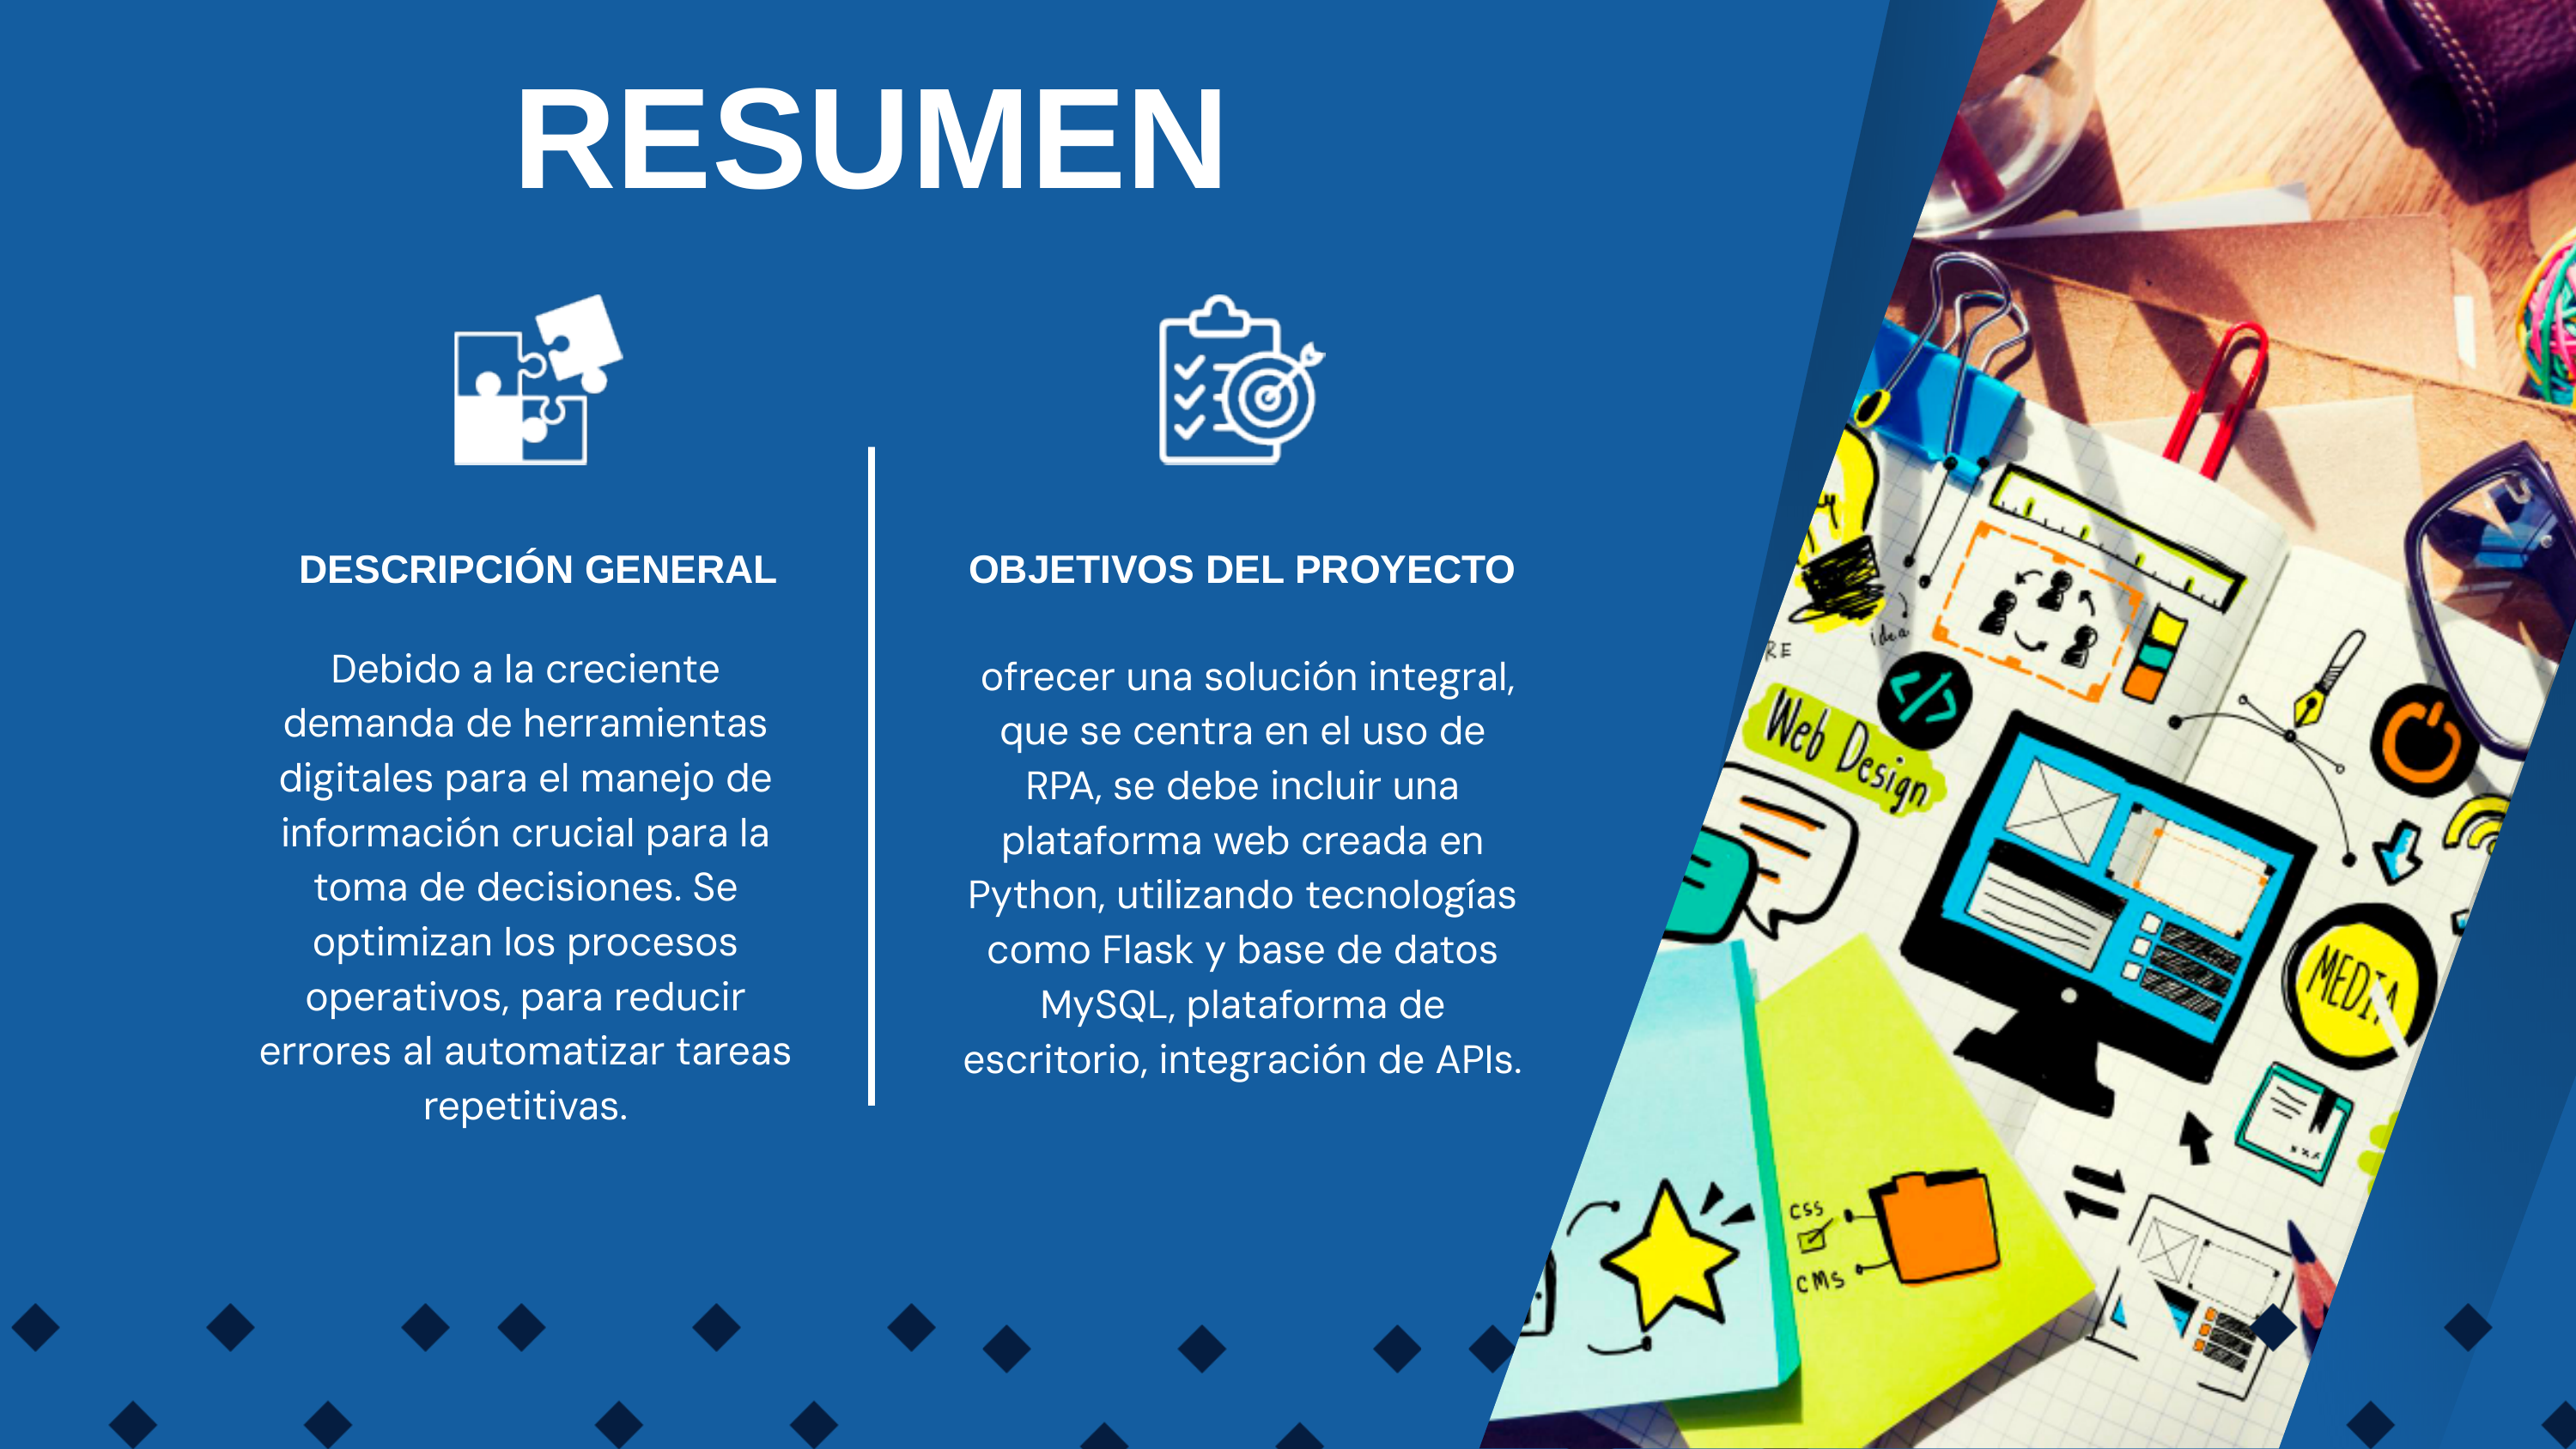

RESUMEN

DESCRIPCIÓN GENERAL
OBJETIVOS DEL PROYECTO
Debido a la creciente demanda de herramientas digitales para el manejo de información crucial para la toma de decisiones. Se optimizan los procesos operativos, para reducir errores al automatizar tareas repetitivas.
 ofrecer una solución integral, que se centra en el uso de RPA, se debe incluir una plataforma web creada en Python, utilizando tecnologías como Flask y base de datos MySQL, plataforma de escritorio, integración de APIs.